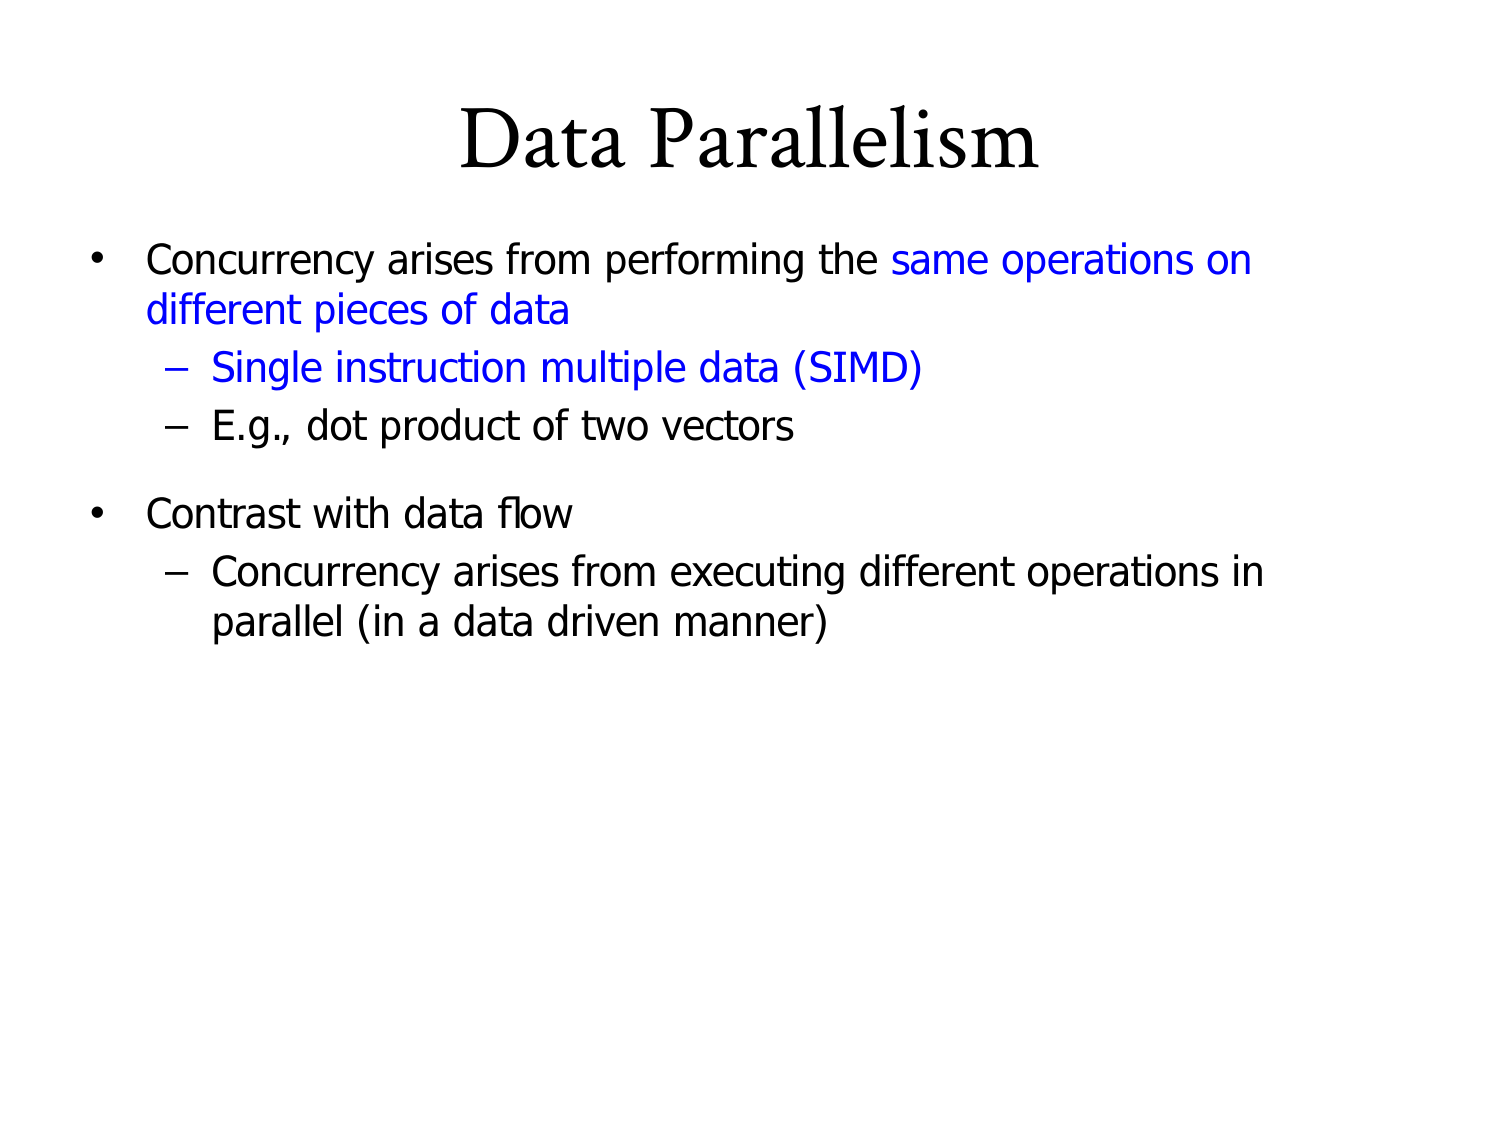

# Data Parallelism
Concurrency arises from performing the same operations on different pieces of data
Single instruction multiple data (SIMD)
E.g., dot product of two vectors

Contrast with data flow
Concurrency arises from executing different operations in parallel (in a data driven manner)